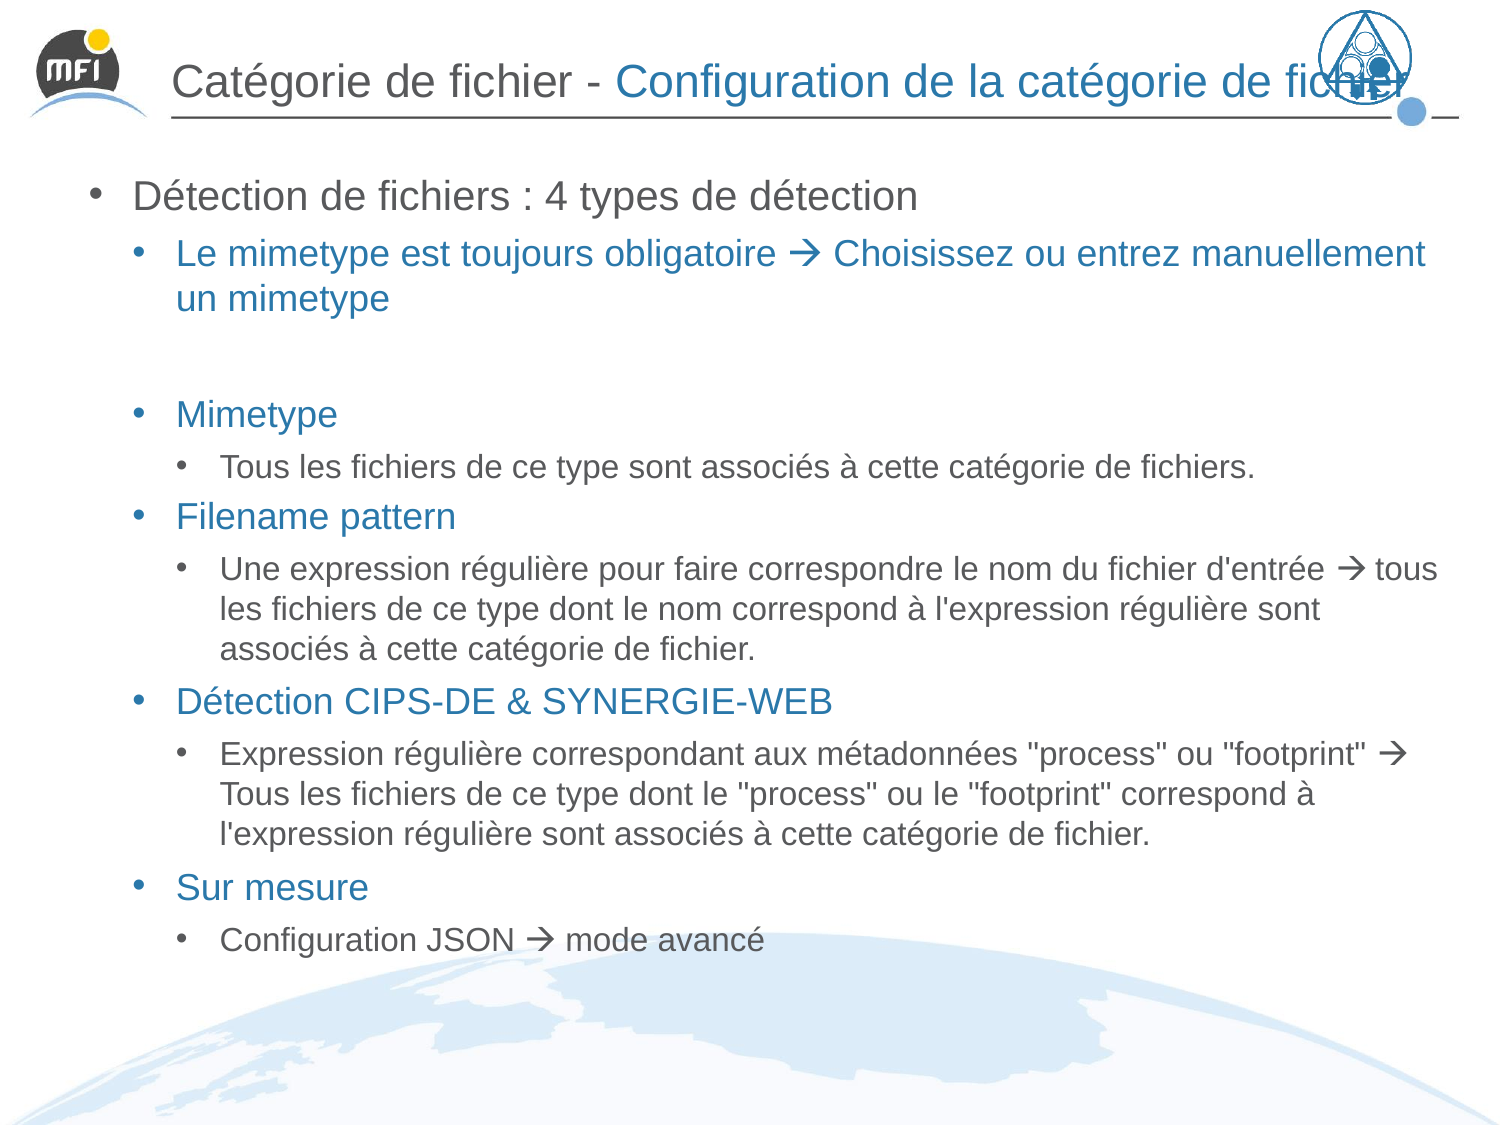

# Catégorie de fichier - Configuration de la catégorie de fichier
Détection de fichiers : 4 types de détection
Le mimetype est toujours obligatoire 🡪 Choisissez ou entrez manuellement un mimetype

Mimetype
Tous les fichiers de ce type sont associés à cette catégorie de fichiers.
Filename pattern
Une expression régulière pour faire correspondre le nom du fichier d'entrée 🡪 tous les fichiers de ce type dont le nom correspond à l'expression régulière sont associés à cette catégorie de fichier.
Détection CIPS-DE & SYNERGIE-WEB
Expression régulière correspondant aux métadonnées "process" ou "footprint" 🡪 Tous les fichiers de ce type dont le "process" ou le "footprint" correspond à l'expression régulière sont associés à cette catégorie de fichier.
Sur mesure
Configuration JSON 🡪 mode avancé